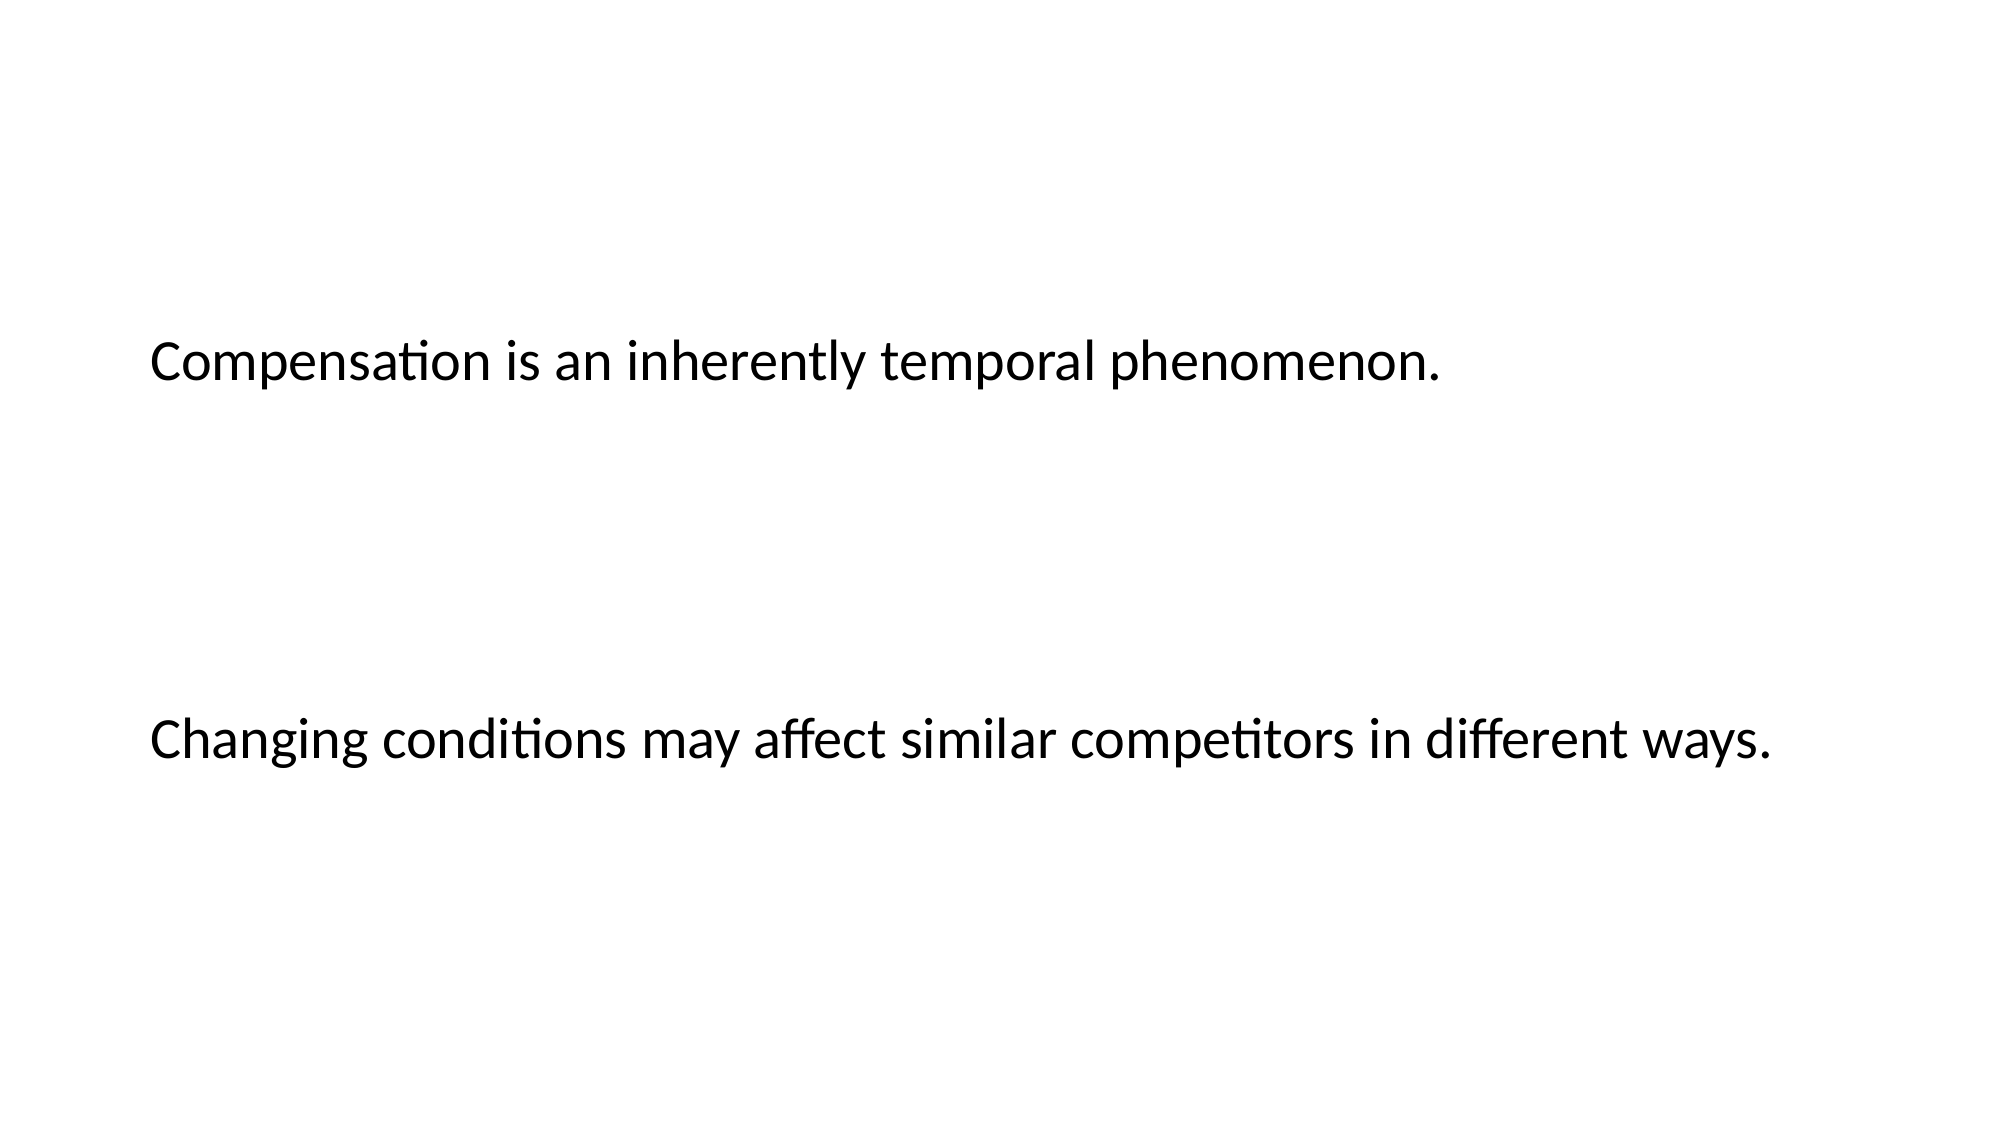

# Compensation is an inherently temporal phenomenon. Dispersal limitation can delay compensation. Changing conditions may affect similar competitors in different ways.